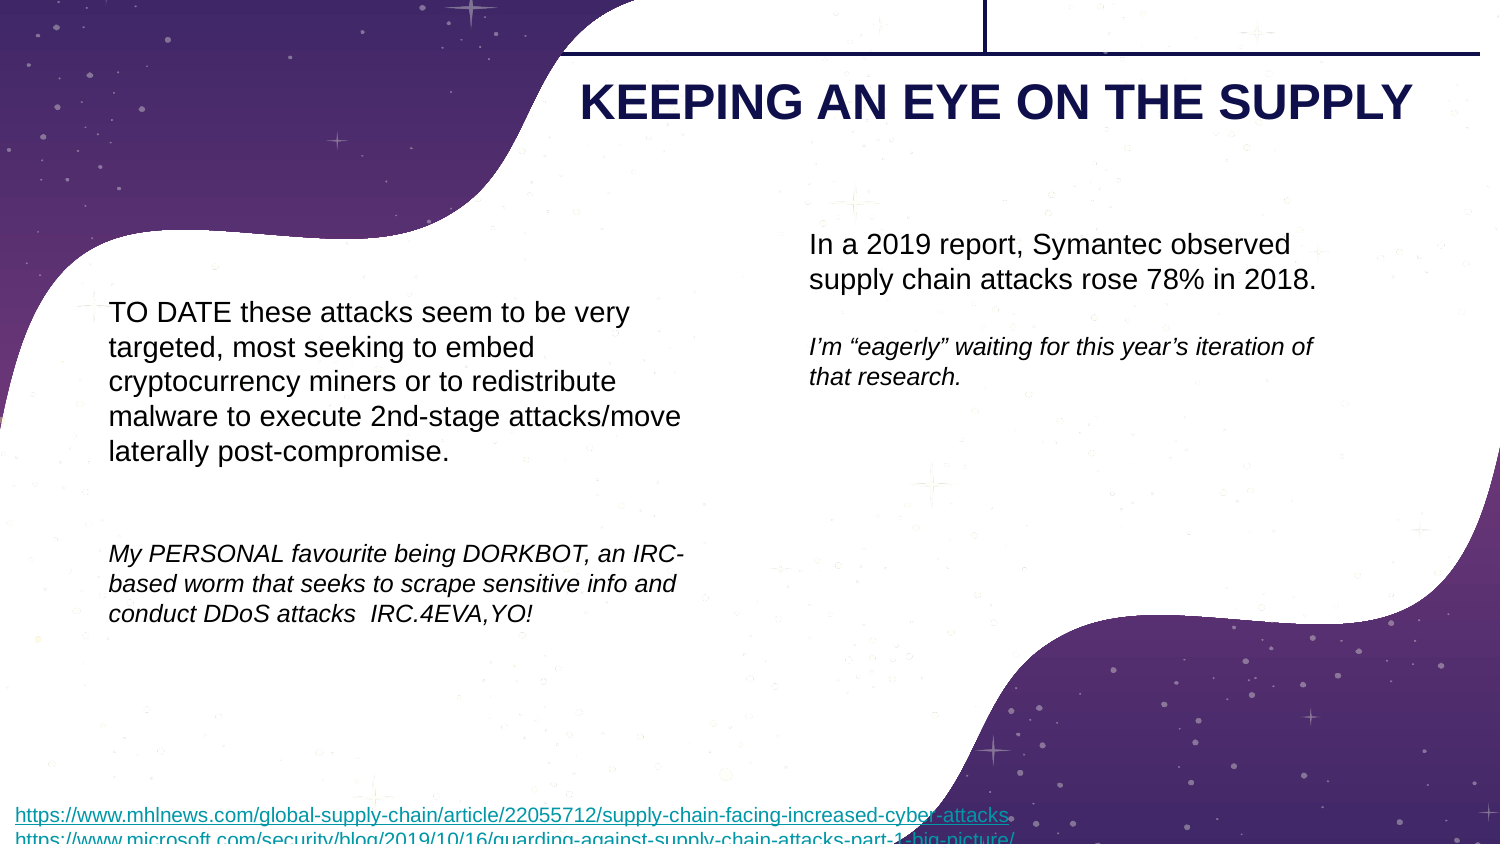

# KEEPING AN EYE ON THE SUPPLY
In a 2019 report, Symantec observed supply chain attacks rose 78% in 2018.

I’m “eagerly” waiting for this year’s iteration of that research.
TO DATE these attacks seem to be very targeted, most seeking to embed cryptocurrency miners or to redistribute malware to execute 2nd-stage attacks/move laterally post-compromise.

My PERSONAL favourite being DORKBOT, an IRC-based worm that seeks to scrape sensitive info and conduct DDoS attacks  IRC.4EVA,YO!
https://www.mhlnews.com/global-supply-chain/article/22055712/supply-chain-facing-increased-cyber-attacks
https://www.microsoft.com/security/blog/2019/10/16/guarding-against-supply-chain-attacks-part-1-big-picture/